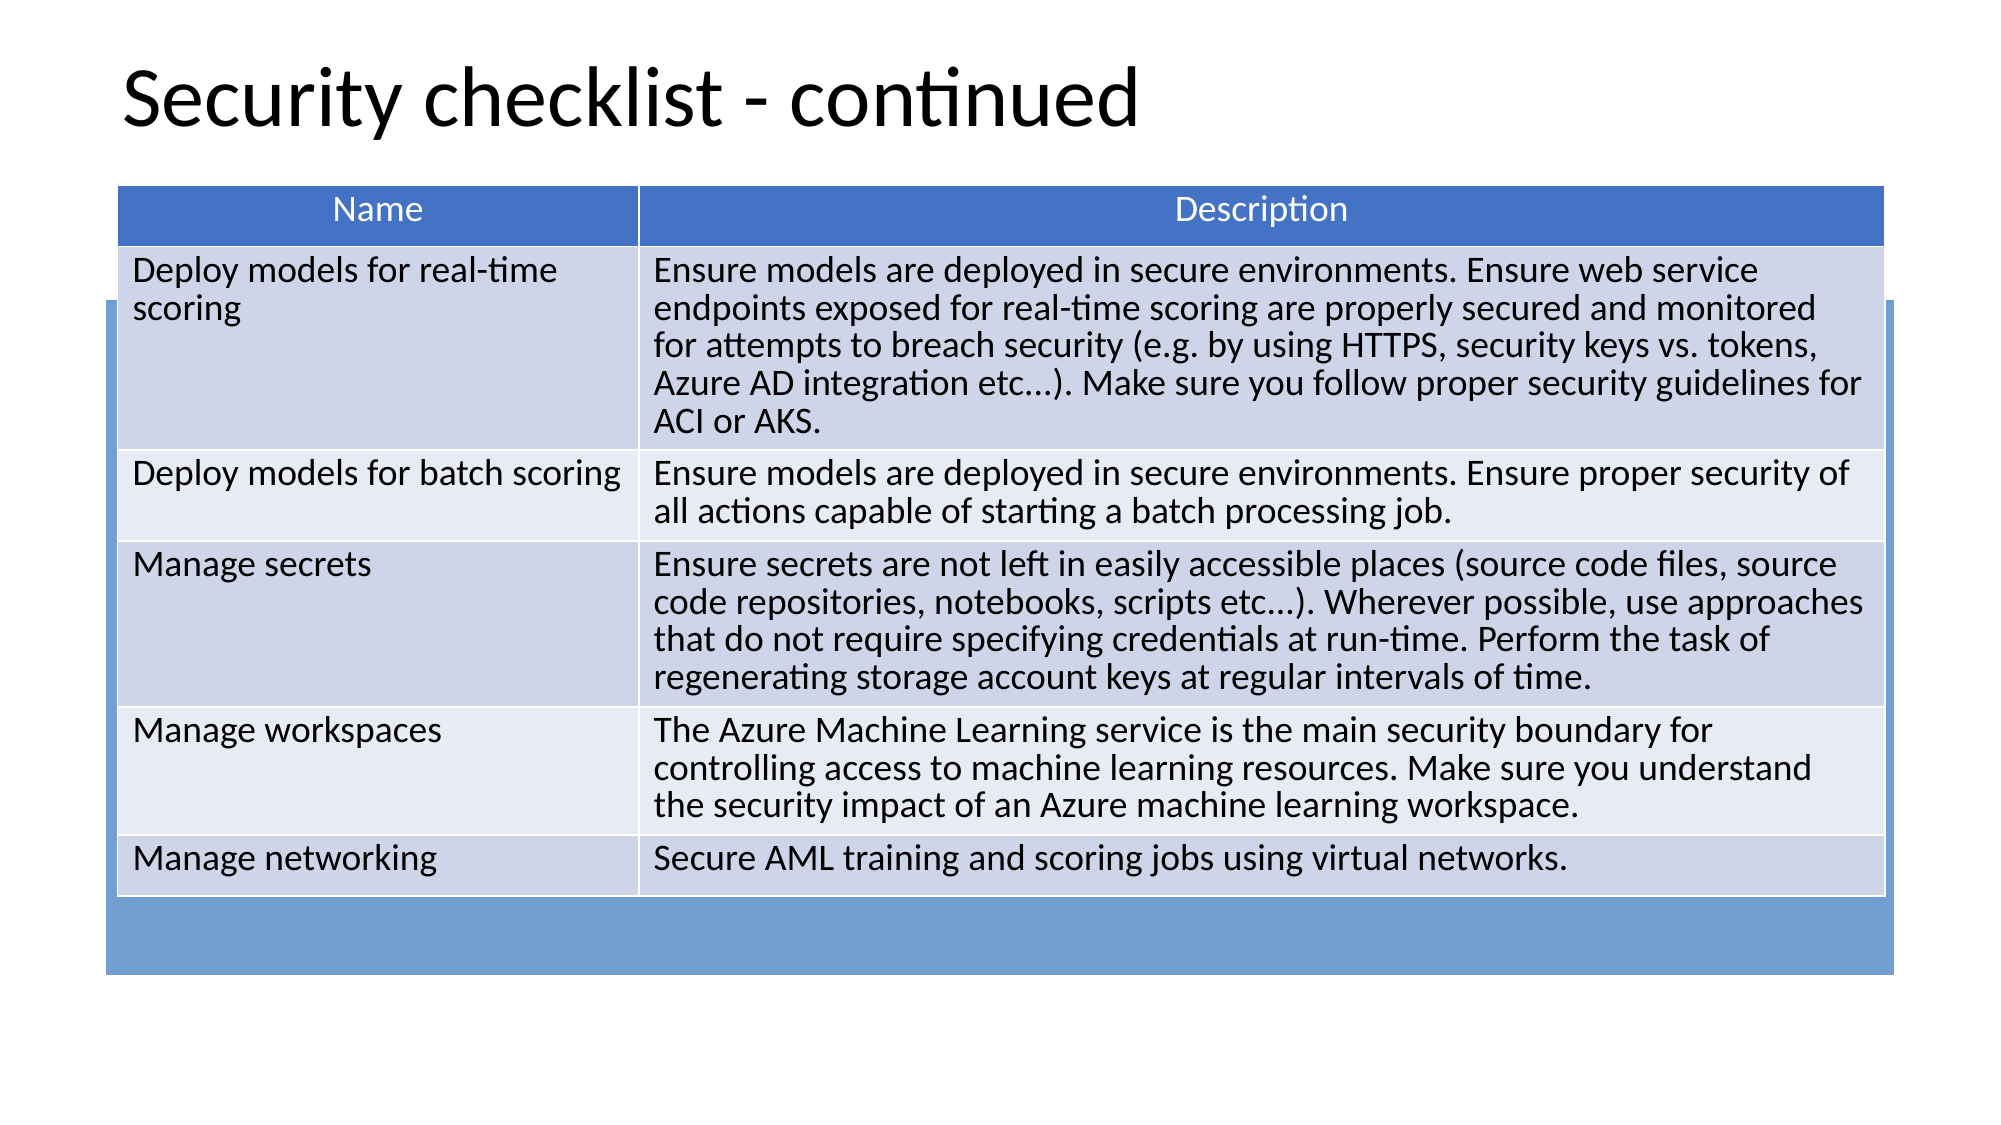

# Security checklist - continued

| Name | Description |
| --- | --- |
| Deploy models for real-time scoring | Ensure models are deployed in secure environments. Ensure web service endpoints exposed for real-time scoring are properly secured and monitored for attempts to breach security (e.g. by using HTTPS, security keys vs. tokens, Azure AD integration etc...). Make sure you follow proper security guidelines for ACI or AKS. |
| Deploy models for batch scoring | Ensure models are deployed in secure environments. Ensure proper security of all actions capable of starting a batch processing job. |
| Manage secrets | Ensure secrets are not left in easily accessible places (source code files, source code repositories, notebooks, scripts etc...). Wherever possible, use approaches that do not require specifying credentials at run-time. Perform the task of regenerating storage account keys at regular intervals of time. |
| Manage workspaces | The Azure Machine Learning service is the main security boundary for controlling access to machine learning resources. Make sure you understand the security impact of an Azure machine learning workspace. |
| Manage networking | Secure AML training and scoring jobs using virtual networks. |